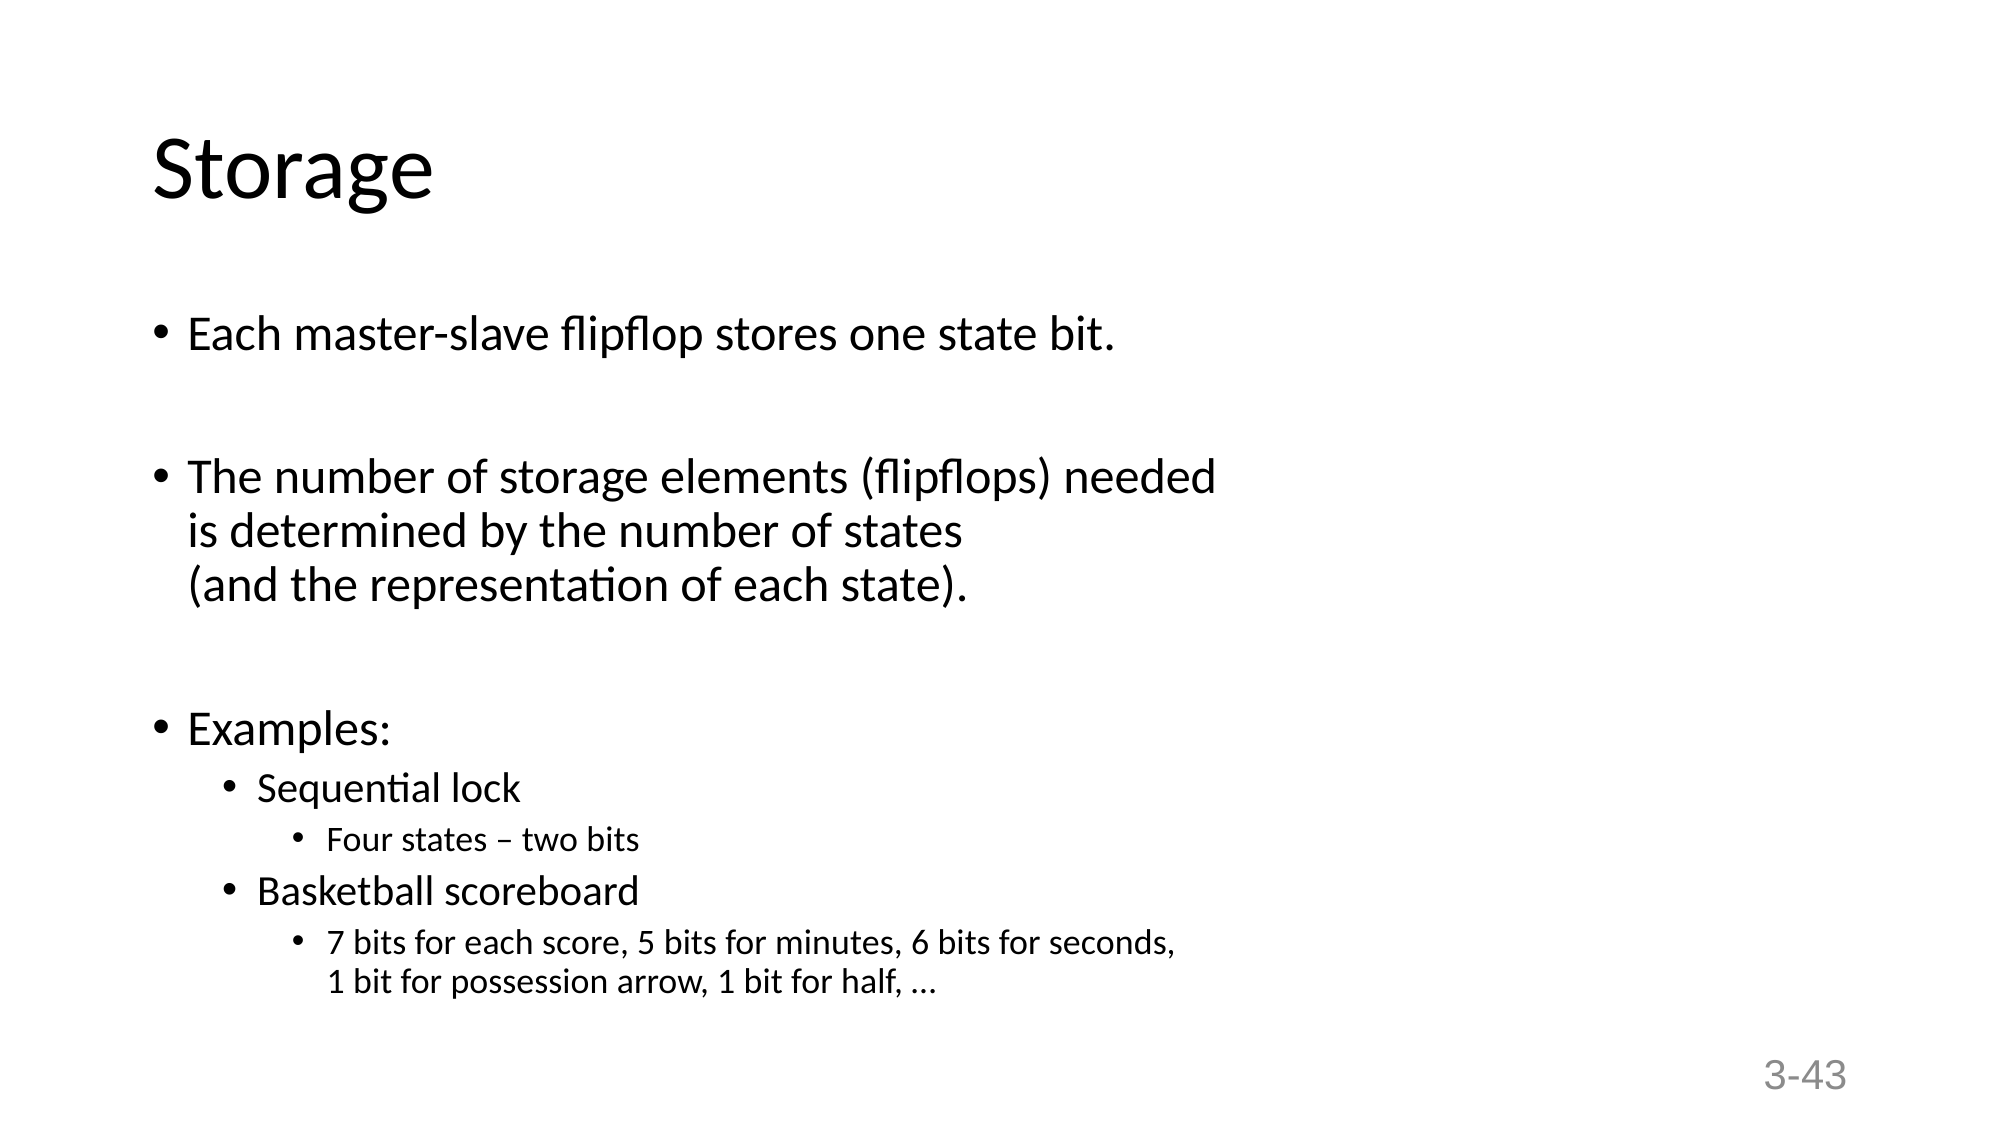

# Storage
Each master-slave flipflop stores one state bit.

The number of storage elements (flipflops) needed
is determined by the number of states
(and the representation of each state).

Examples:
Sequential lock
Four states – two bits
Basketball scoreboard
7 bits for each score, 5 bits for minutes, 6 bits for seconds,
1 bit for possession arrow, 1 bit for half, …
3-43